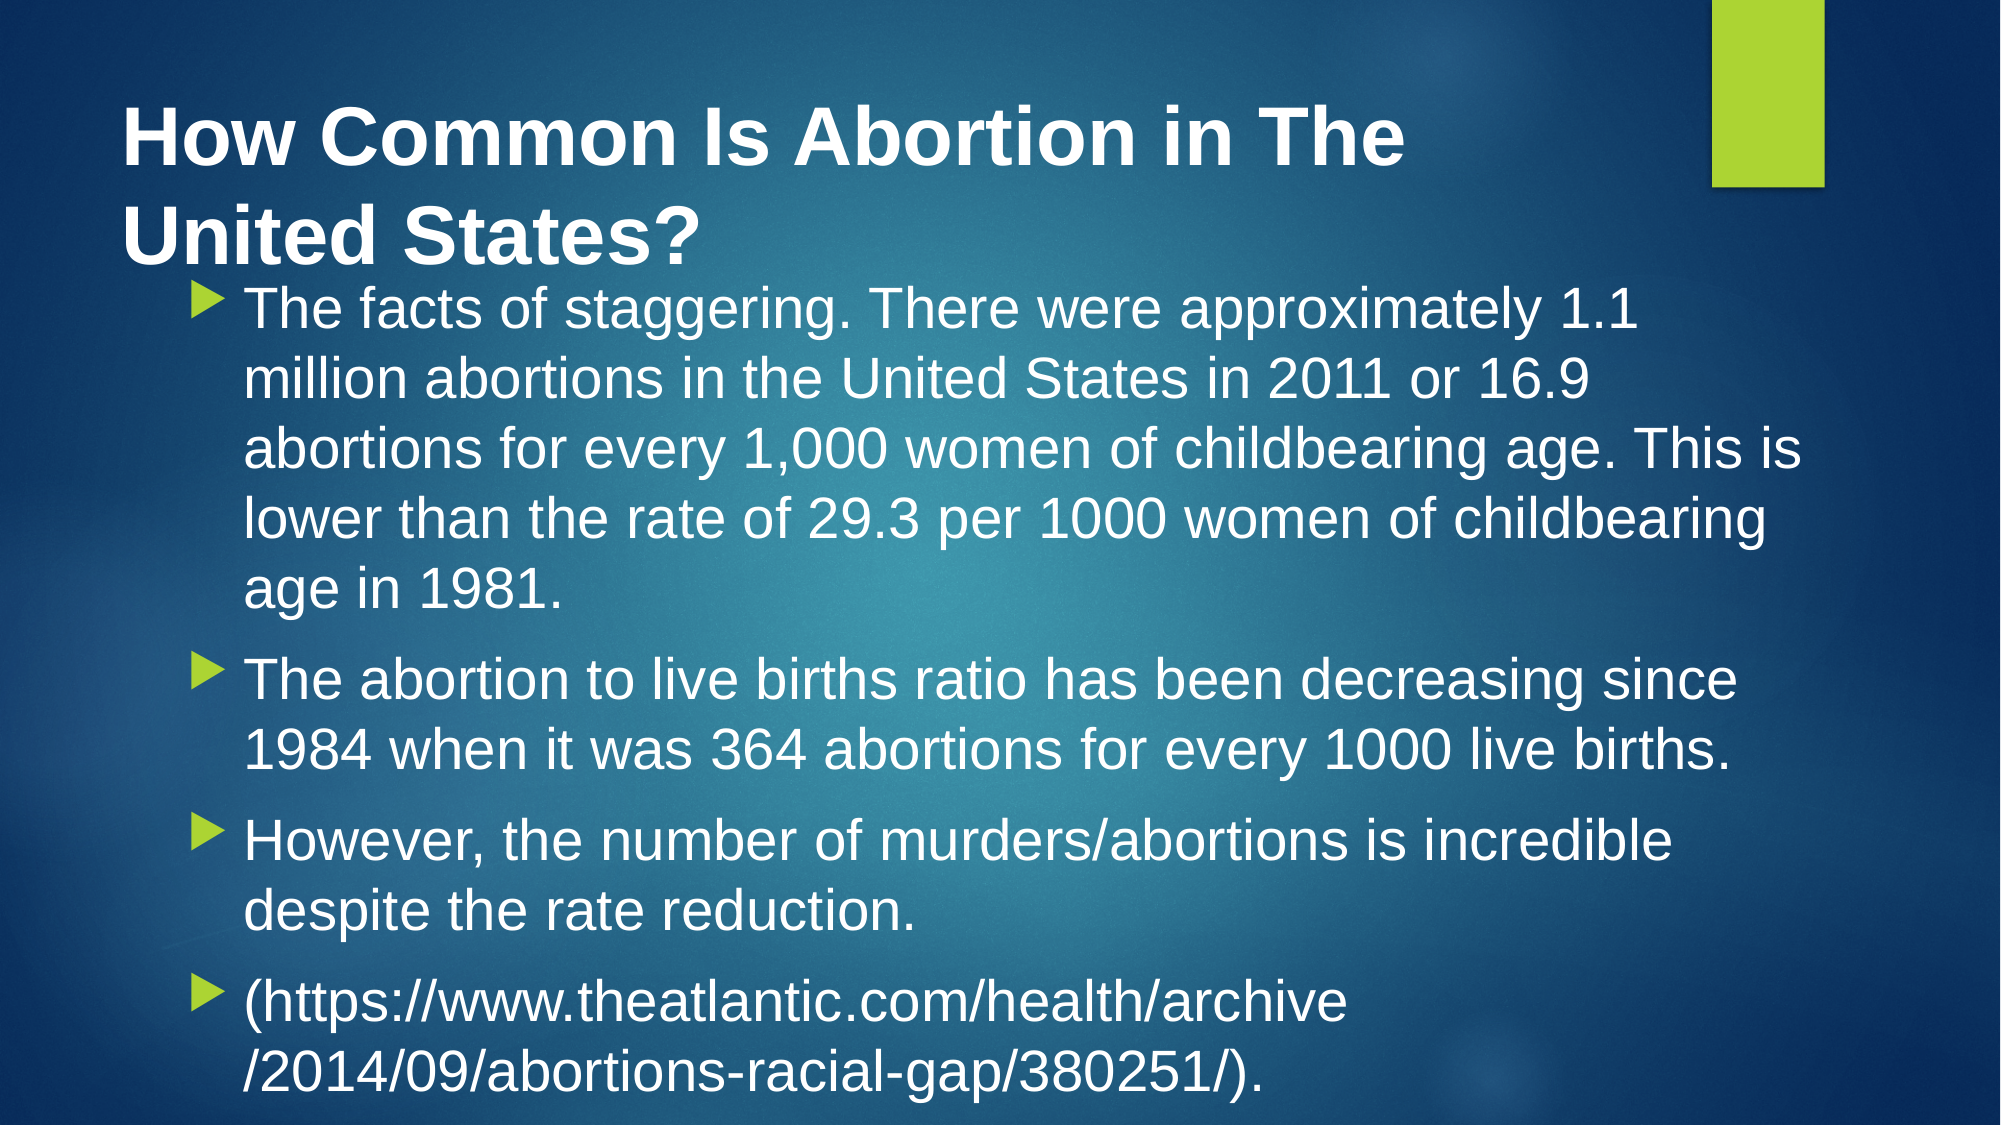

# How Common Is Abortion in The United States?
The facts of staggering. There were approximately 1.1 million abortions in the United States in 2011 or 16.9 abortions for every 1,000 women of childbearing age. This is lower than the rate of 29.3 per 1000 women of childbearing age in 1981.
The abortion to live births ratio has been decreasing since 1984 when it was 364 abortions for every 1000 live births.
However, the number of murders/abortions is incredible despite the rate reduction.
(https://www.theatlantic.com/health/archive /2014/09/abortions-racial-gap/380251/).